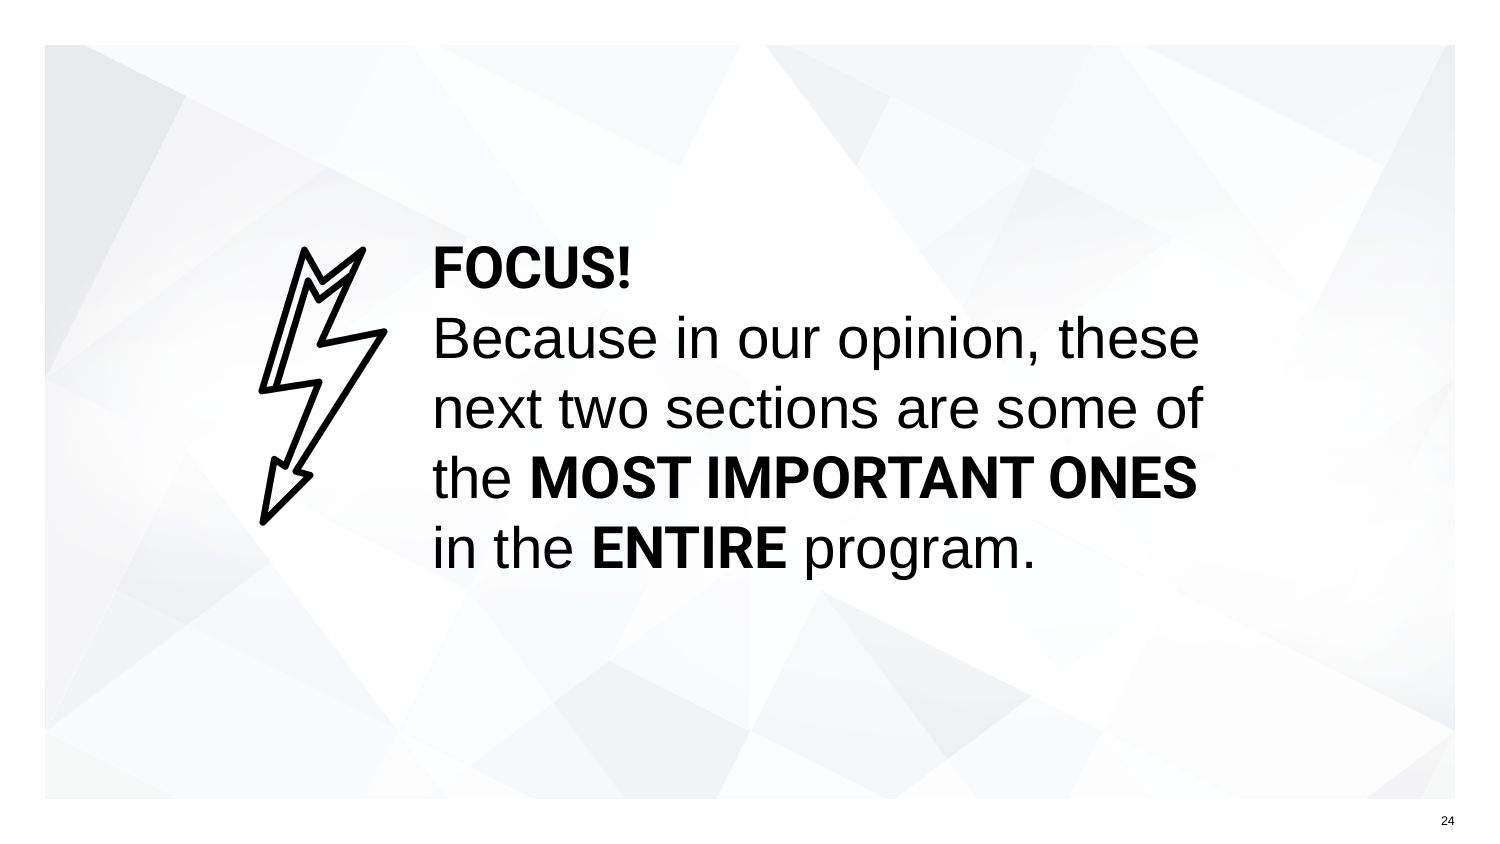

# FOCUS!
Because in our opinion, these
next two sections are some of
the MOST IMPORTANT ONES
in the ENTIRE program.

24